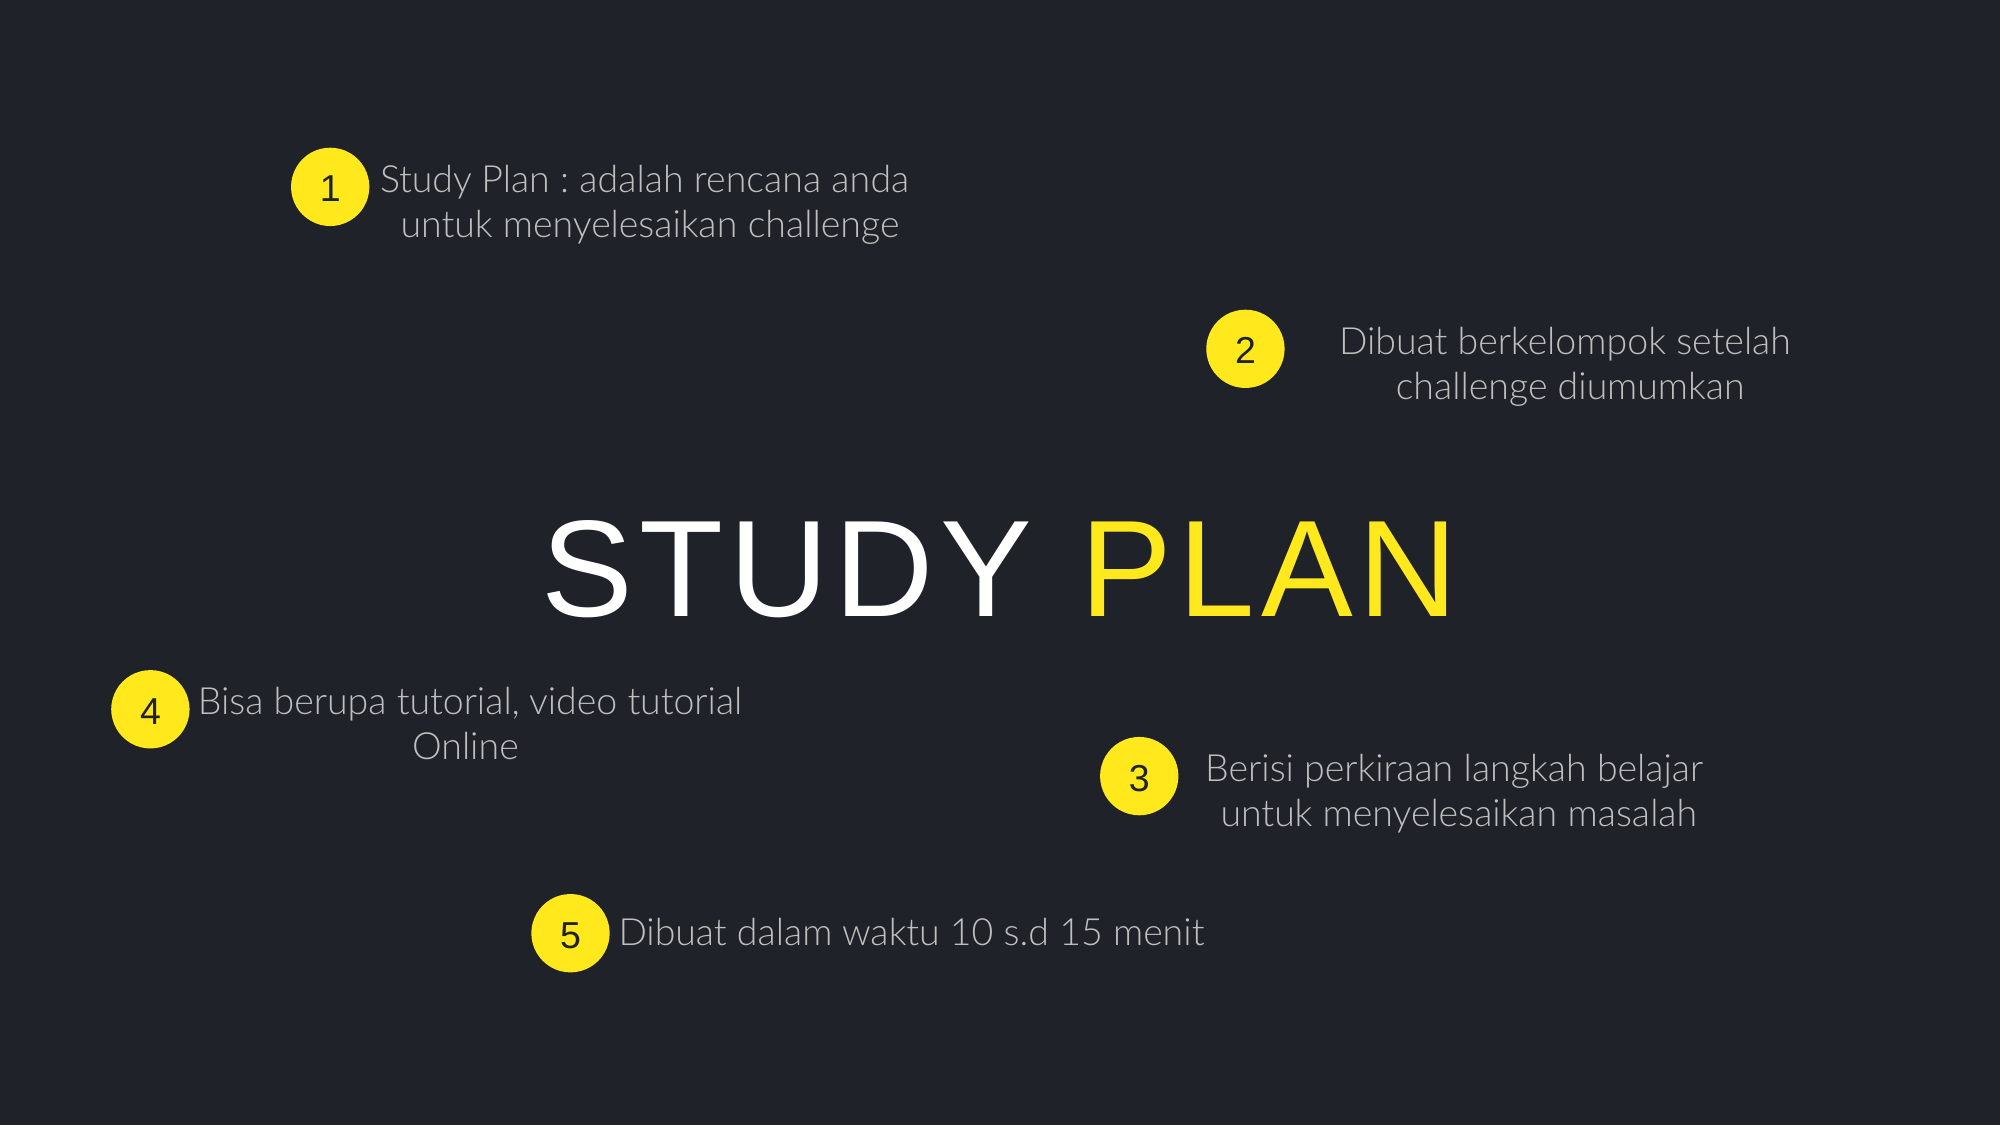

1
Study Plan : adalah rencana anda
untuk menyelesaikan challenge

2
Dibuat berkelompok setelah
 challenge diumumkan

STUDY PLAN
4
Bisa berupa tutorial, video tutorial
Online
3
Berisi perkiraan langkah belajar
untuk menyelesaikan masalah
5
Dibuat dalam waktu 10 s.d 15 menit